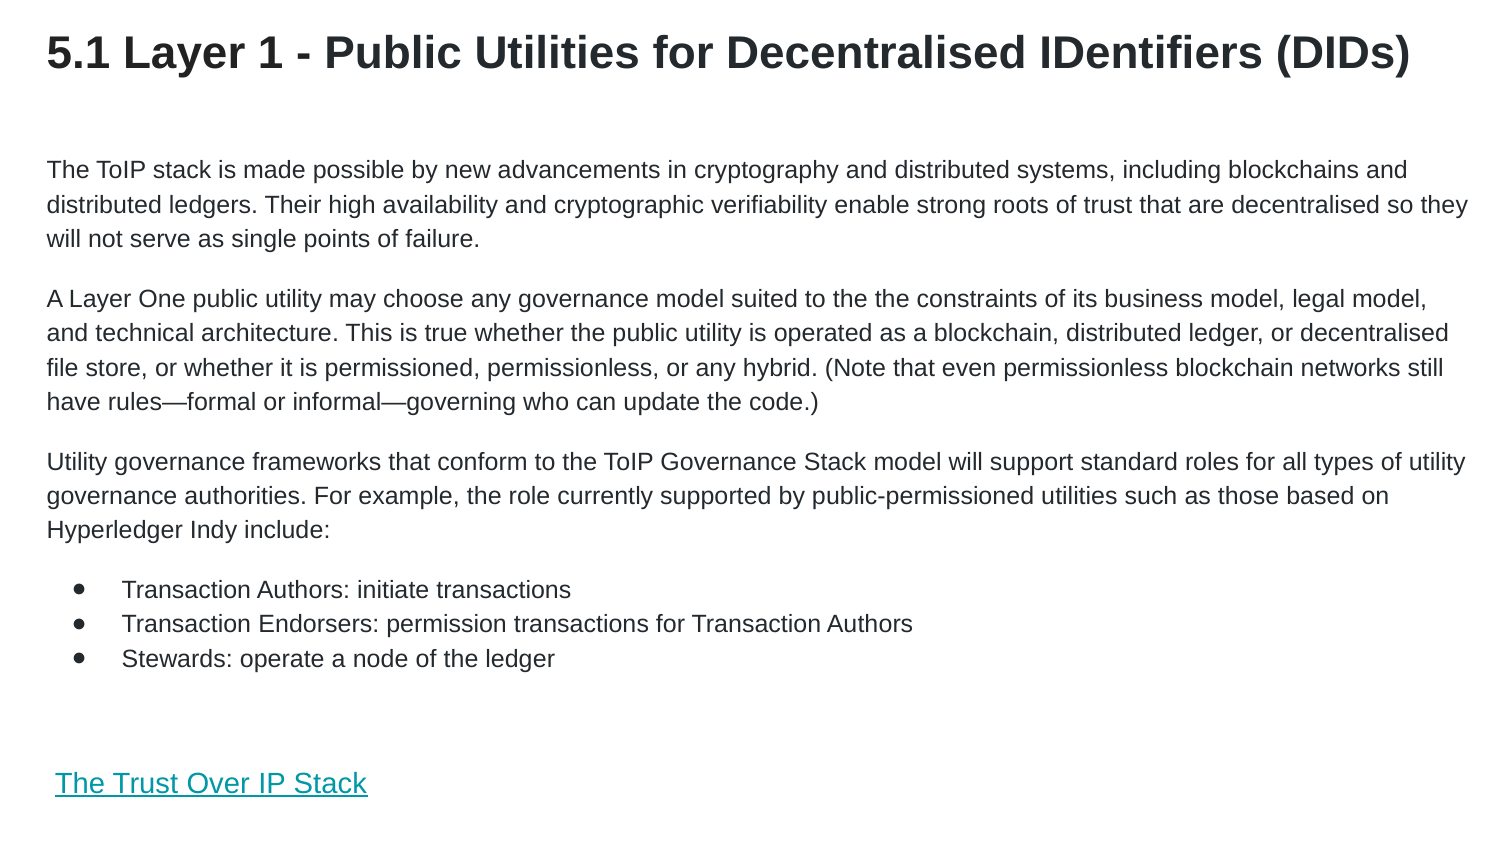

5.1 Layer 1 - Public Utilities for Decentralised IDentifiers (DIDs)
The ToIP stack is made possible by new advancements in cryptography and distributed systems, including blockchains and distributed ledgers. Their high availability and cryptographic verifiability enable strong roots of trust that are decentralised so they will not serve as single points of failure.
A Layer One public utility may choose any governance model suited to the the constraints of its business model, legal model, and technical architecture. This is true whether the public utility is operated as a blockchain, distributed ledger, or decentralised file store, or whether it is permissioned, permissionless, or any hybrid. (Note that even permissionless blockchain networks still have rules—formal or informal—governing who can update the code.)
Utility governance frameworks that conform to the ToIP Governance Stack model will support standard roles for all types of utility governance authorities. For example, the role currently supported by public-permissioned utilities such as those based on Hyperledger Indy include:
Transaction Authors: initiate transactions
Transaction Endorsers: permission transactions for Transaction Authors
Stewards: operate a node of the ledger
The Trust Over IP Stack